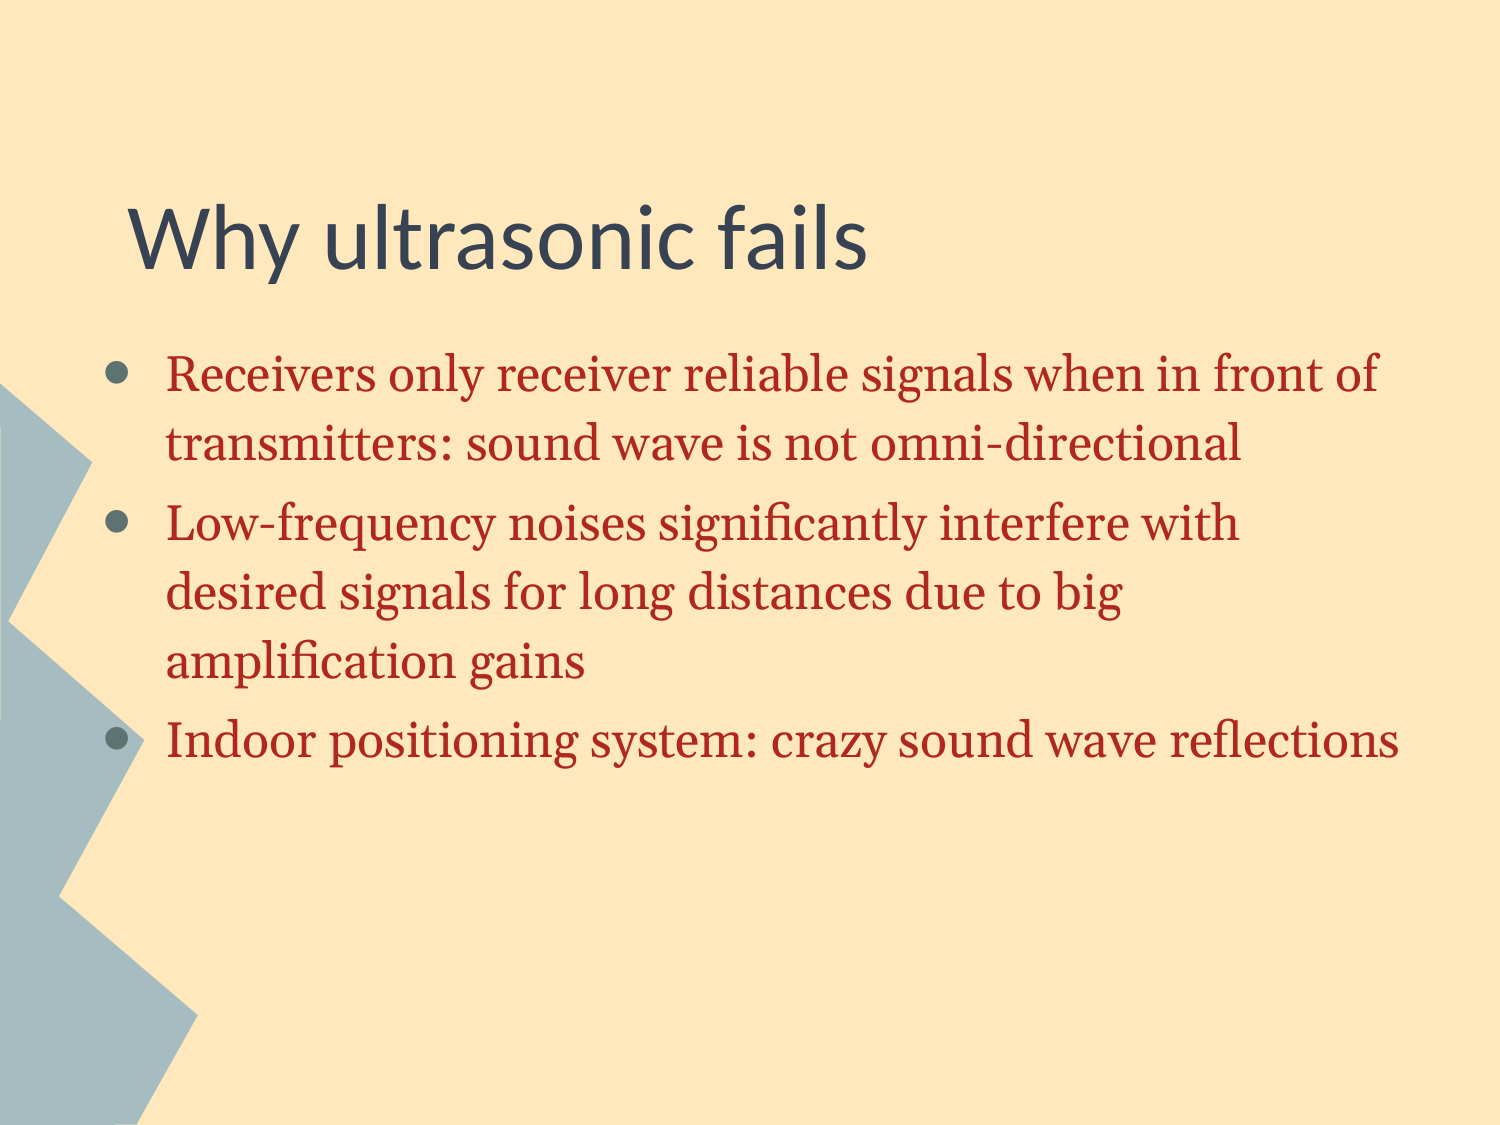

# Why ultrasonic fails
Receivers only receiver reliable signals when in front of transmitters: sound wave is not omni-directional
Low-frequency noises significantly interfere with desired signals for long distances due to big amplification gains
Indoor positioning system: crazy sound wave reflections